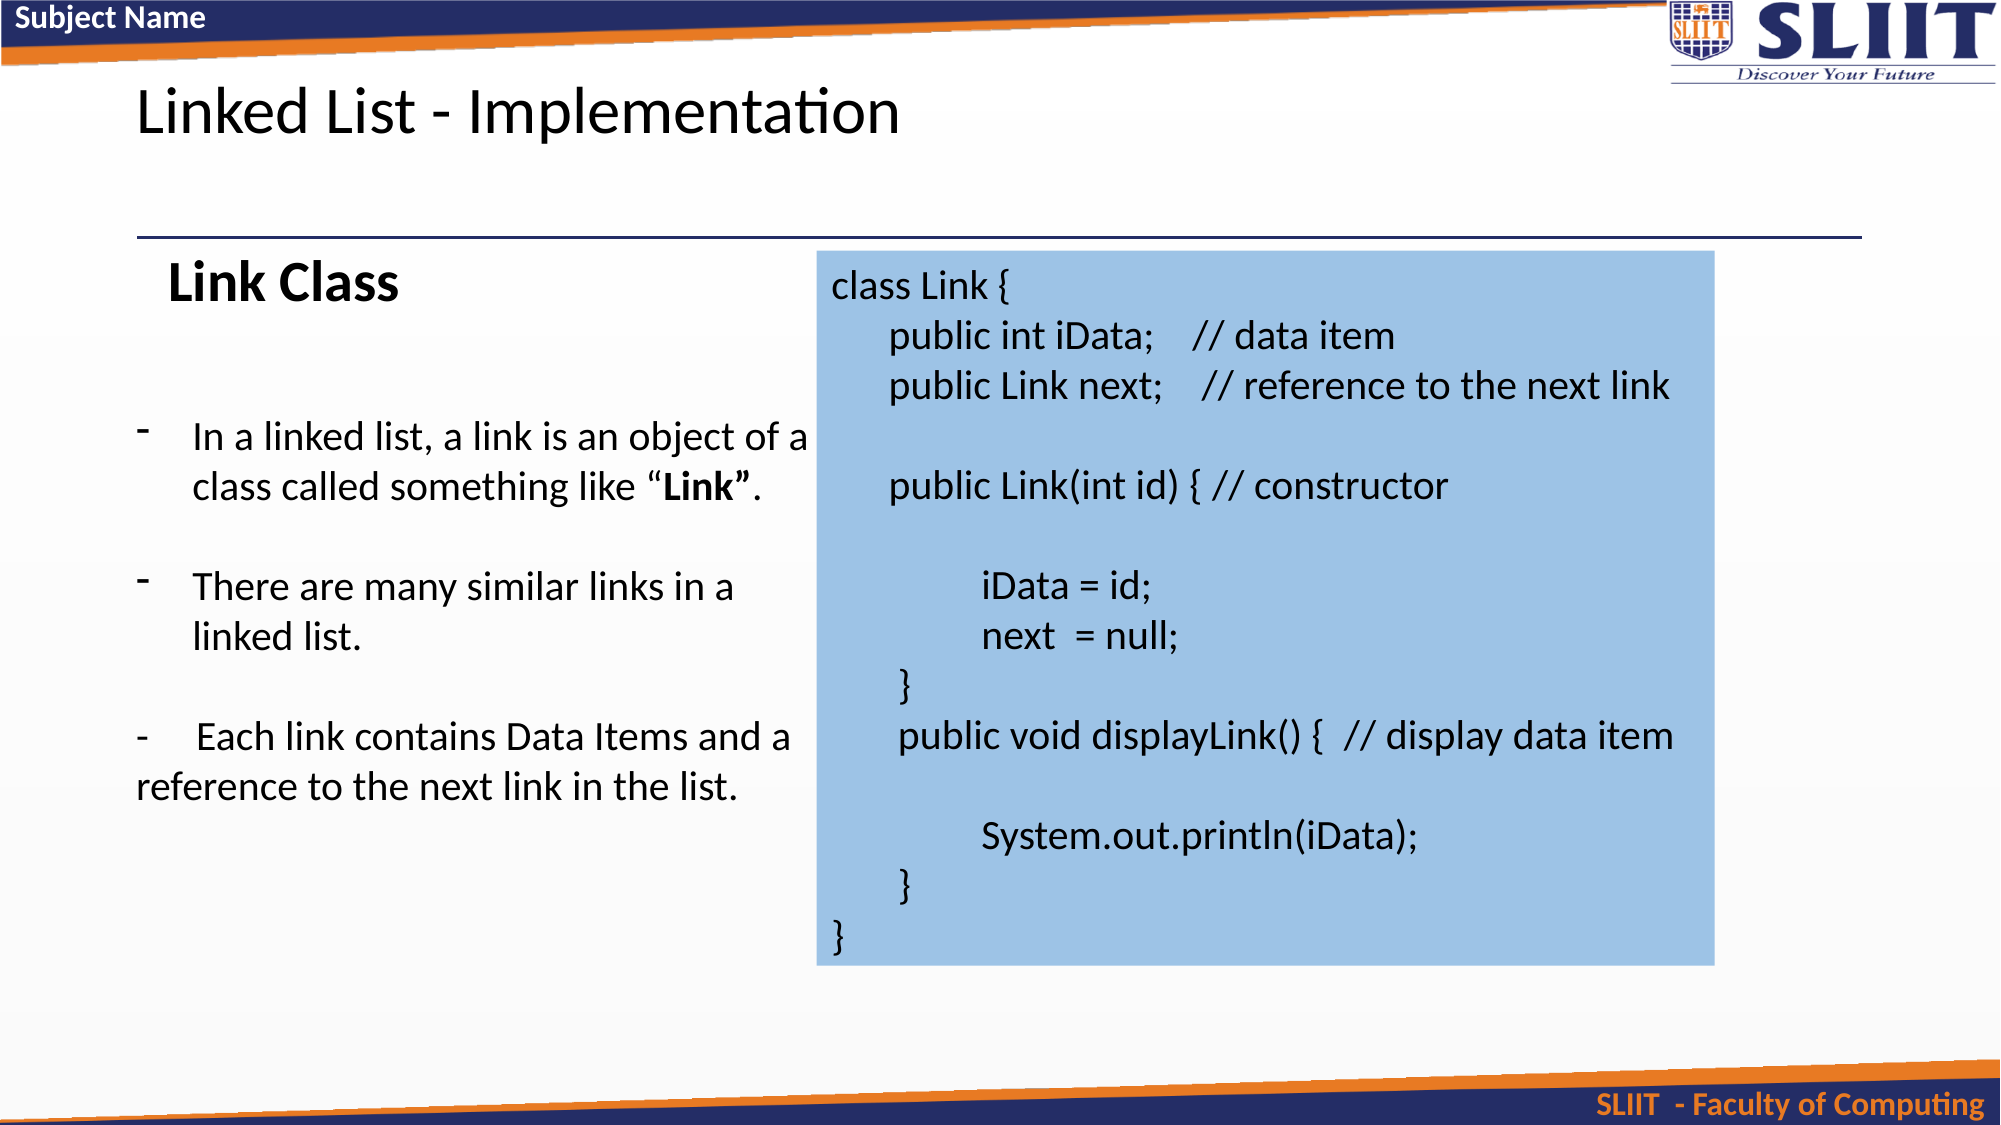

# Linked List - Implementation
Link Class
class Link {
      public int iData;    // data item
      public Link next;    // reference to the next link

      public Link(int id) { // constructor

	iData = id;
              	next  = null;
       }
       public void displayLink() {  // display data item

	System.out.println(iData);
       }
}
In a linked list, a link is an object of a class called something like “Link”.

There are many similar links in a linked list.

-     Each link contains Data Items and a reference to the next link in the list.